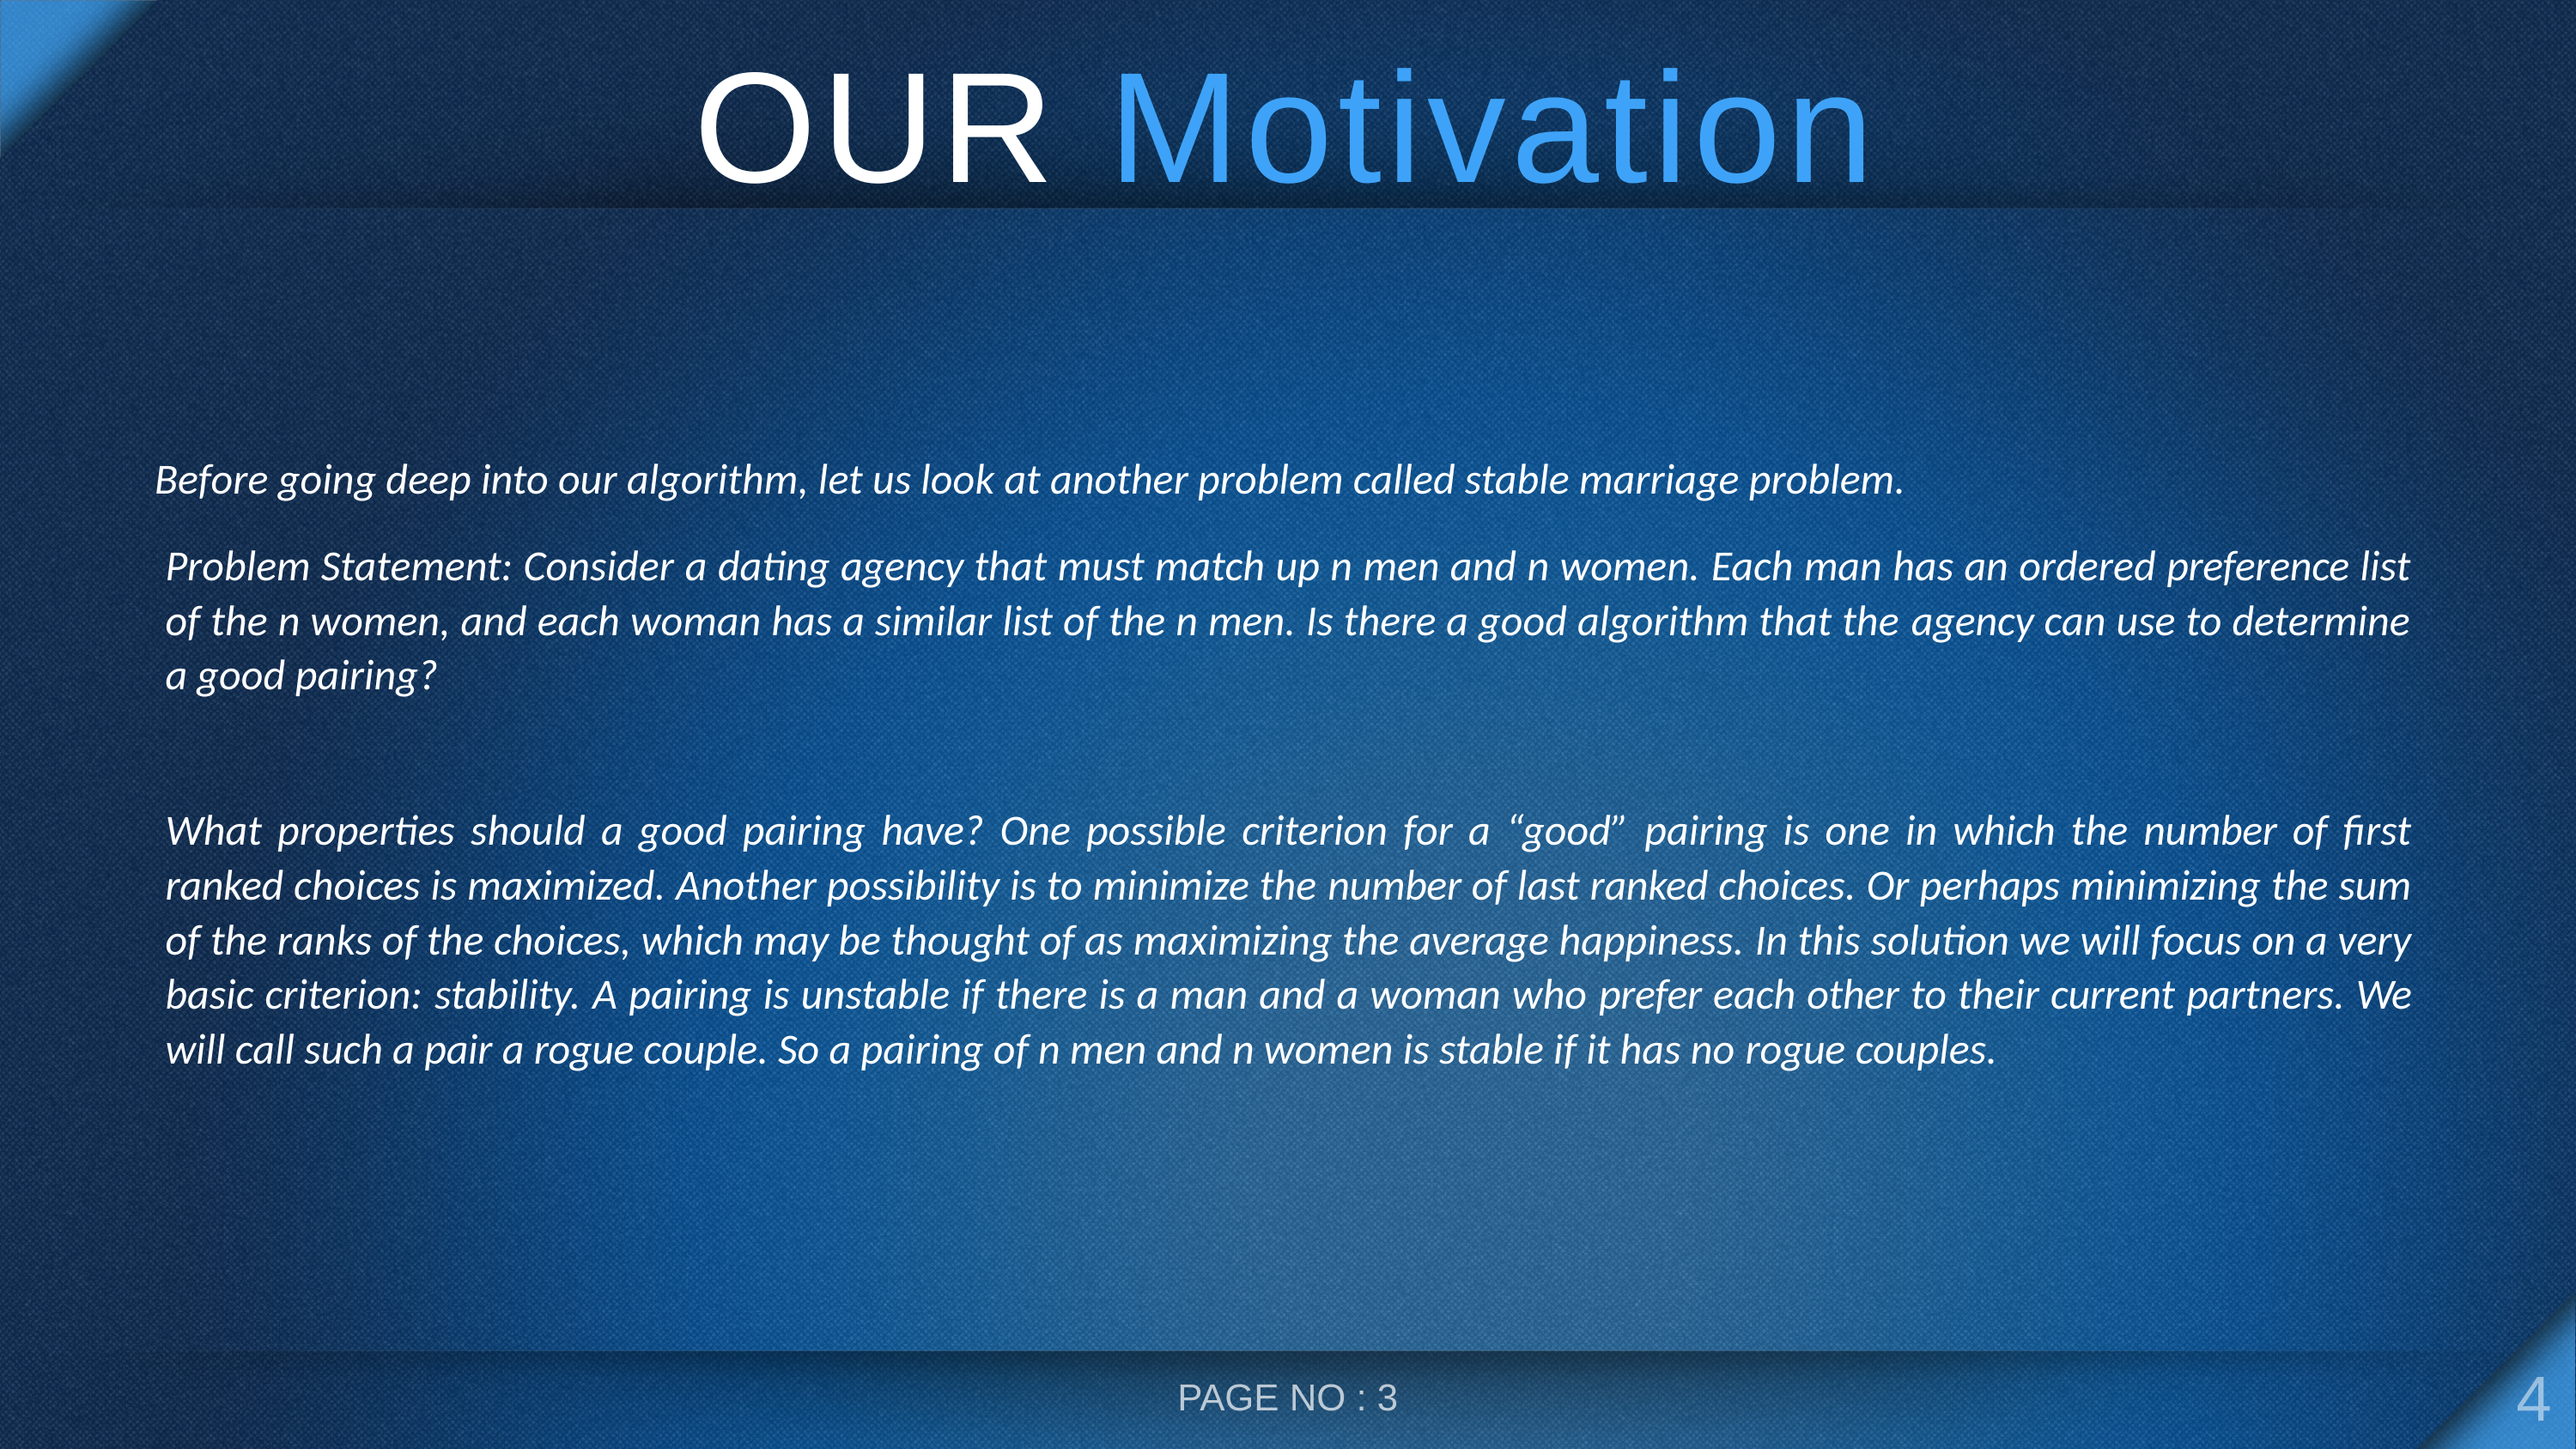

# OUR Motivation
Before going deep into our algorithm, let us look at another problem called stable marriage problem.
Problem Statement: Consider a dating agency that must match up n men and n women. Each man has an ordered preference list of the n women, and each woman has a similar list of the n men. Is there a good algorithm that the agency can use to determine a good pairing?

What properties should a good pairing have? One possible criterion for a “good” pairing is one in which the number of first ranked choices is maximized. Another possibility is to minimize the number of last ranked choices. Or perhaps minimizing the sum of the ranks of the choices, which may be thought of as maximizing the average happiness. In this solution we will focus on a very basic criterion: stability. A pairing is unstable if there is a man and a woman who prefer each other to their current partners. We will call such a pair a rogue couple. So a pairing of n men and n women is stable if it has no rogue couples.
4
PAGE NO : 3